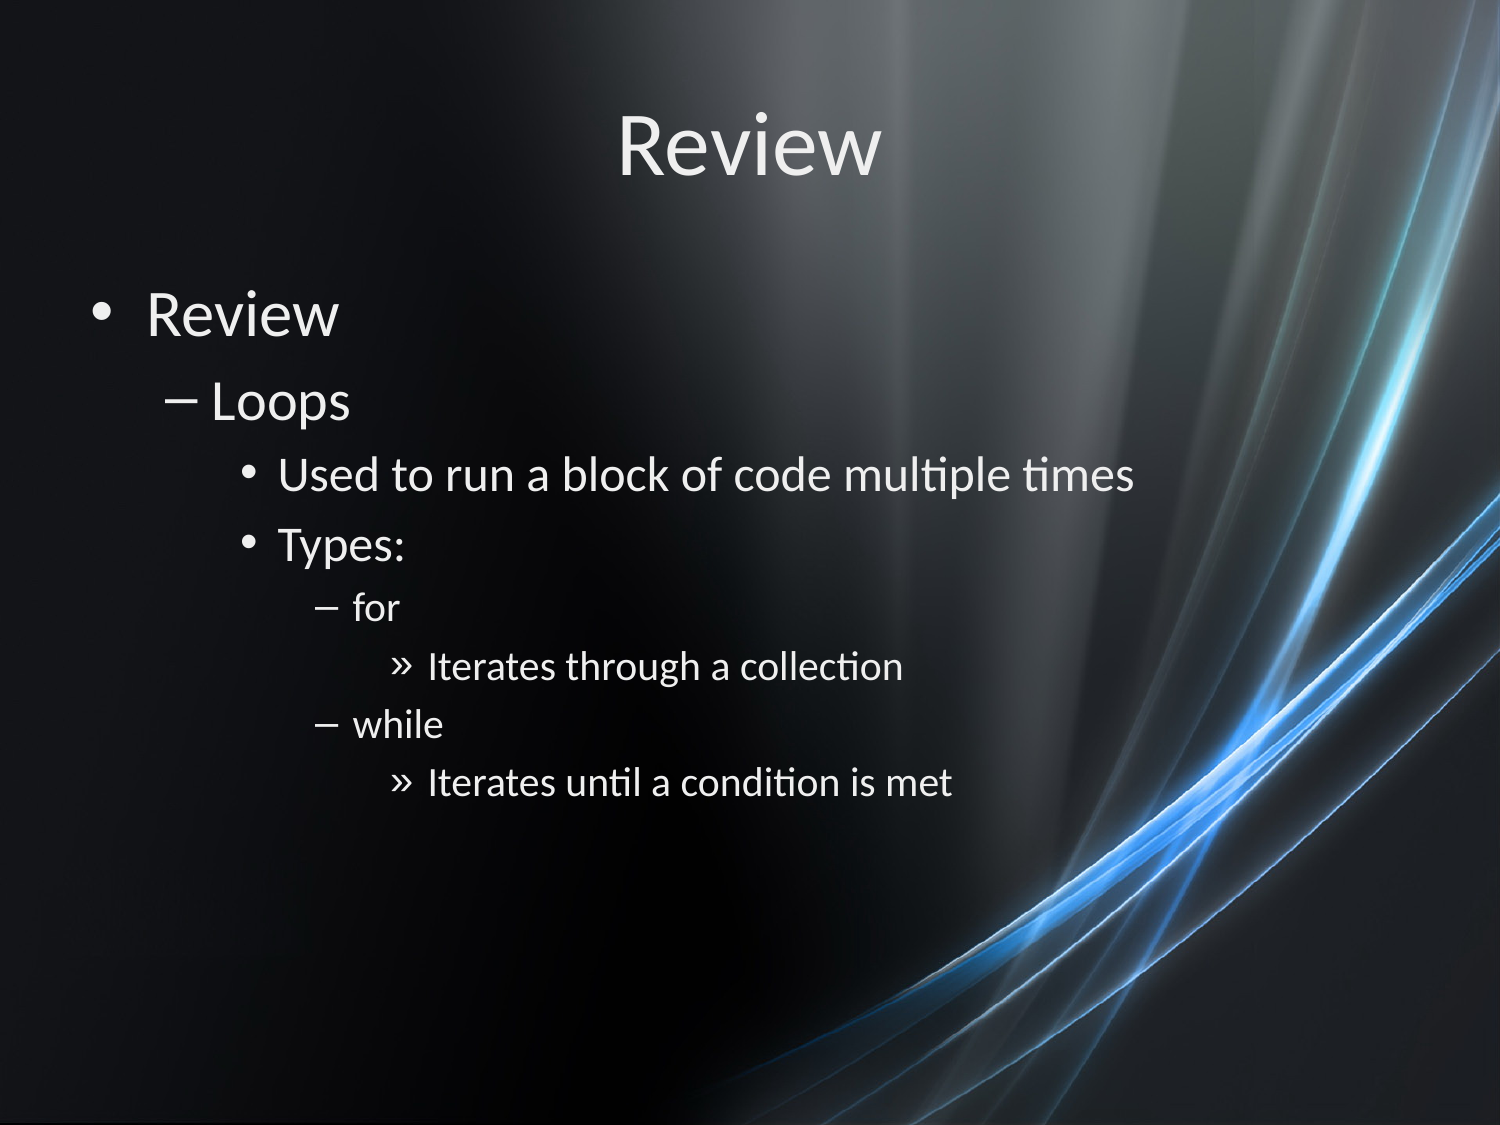

# Review
Review
Loops
Used to run a block of code multiple times
Types:
for
Iterates through a collection
while
Iterates until a condition is met